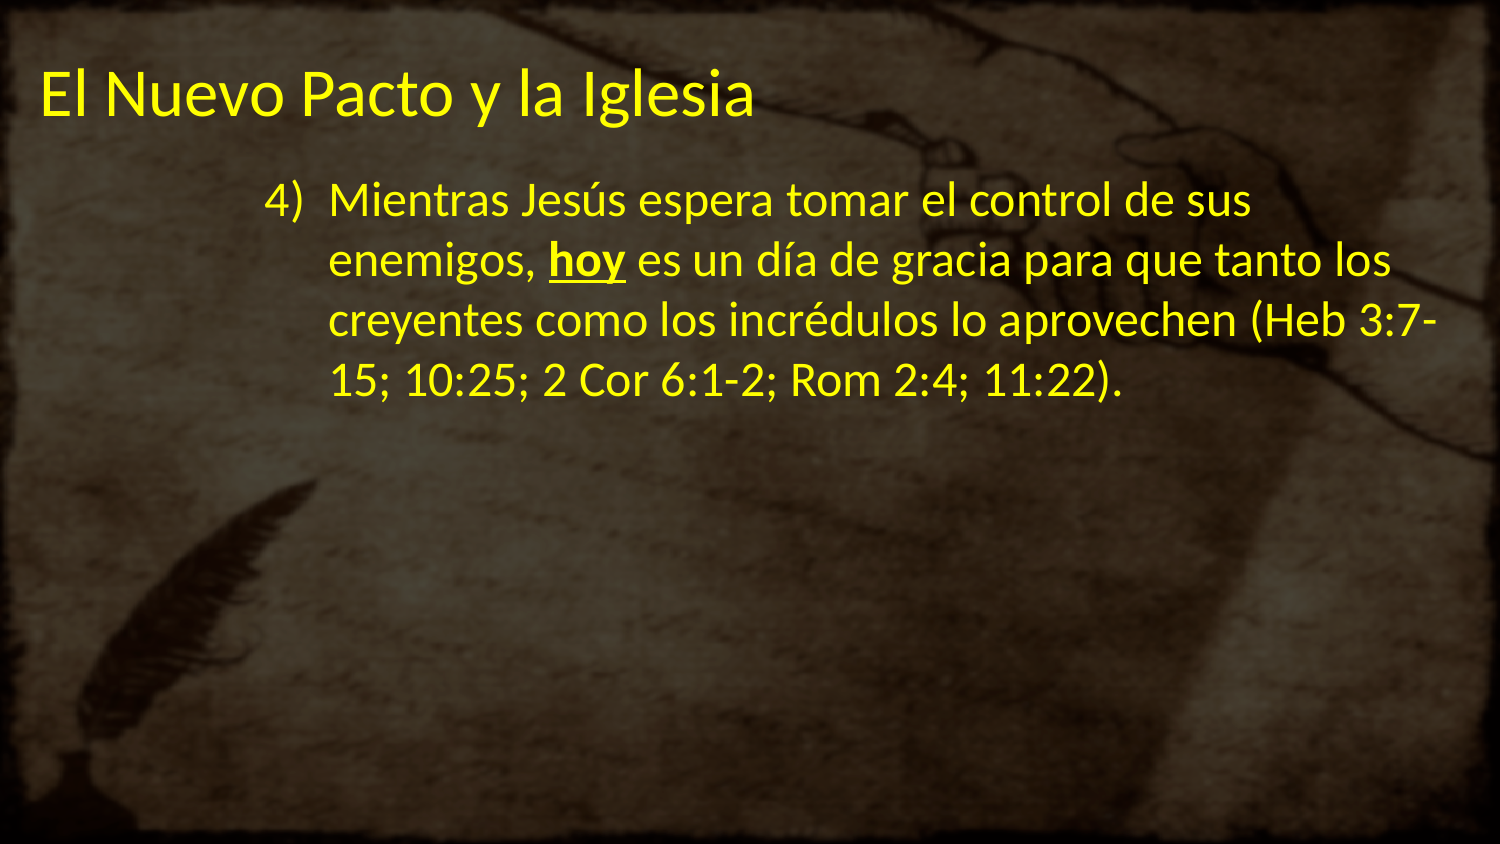

# El Nuevo Pacto y la Iglesia
Mientras Jesús espera tomar el control de sus enemigos, hoy es un día de gracia para que tanto los creyentes como los incrédulos lo aprovechen (Heb 3:7-15; 10:25; 2 Cor 6:1-2; Rom 2:4; 11:22).